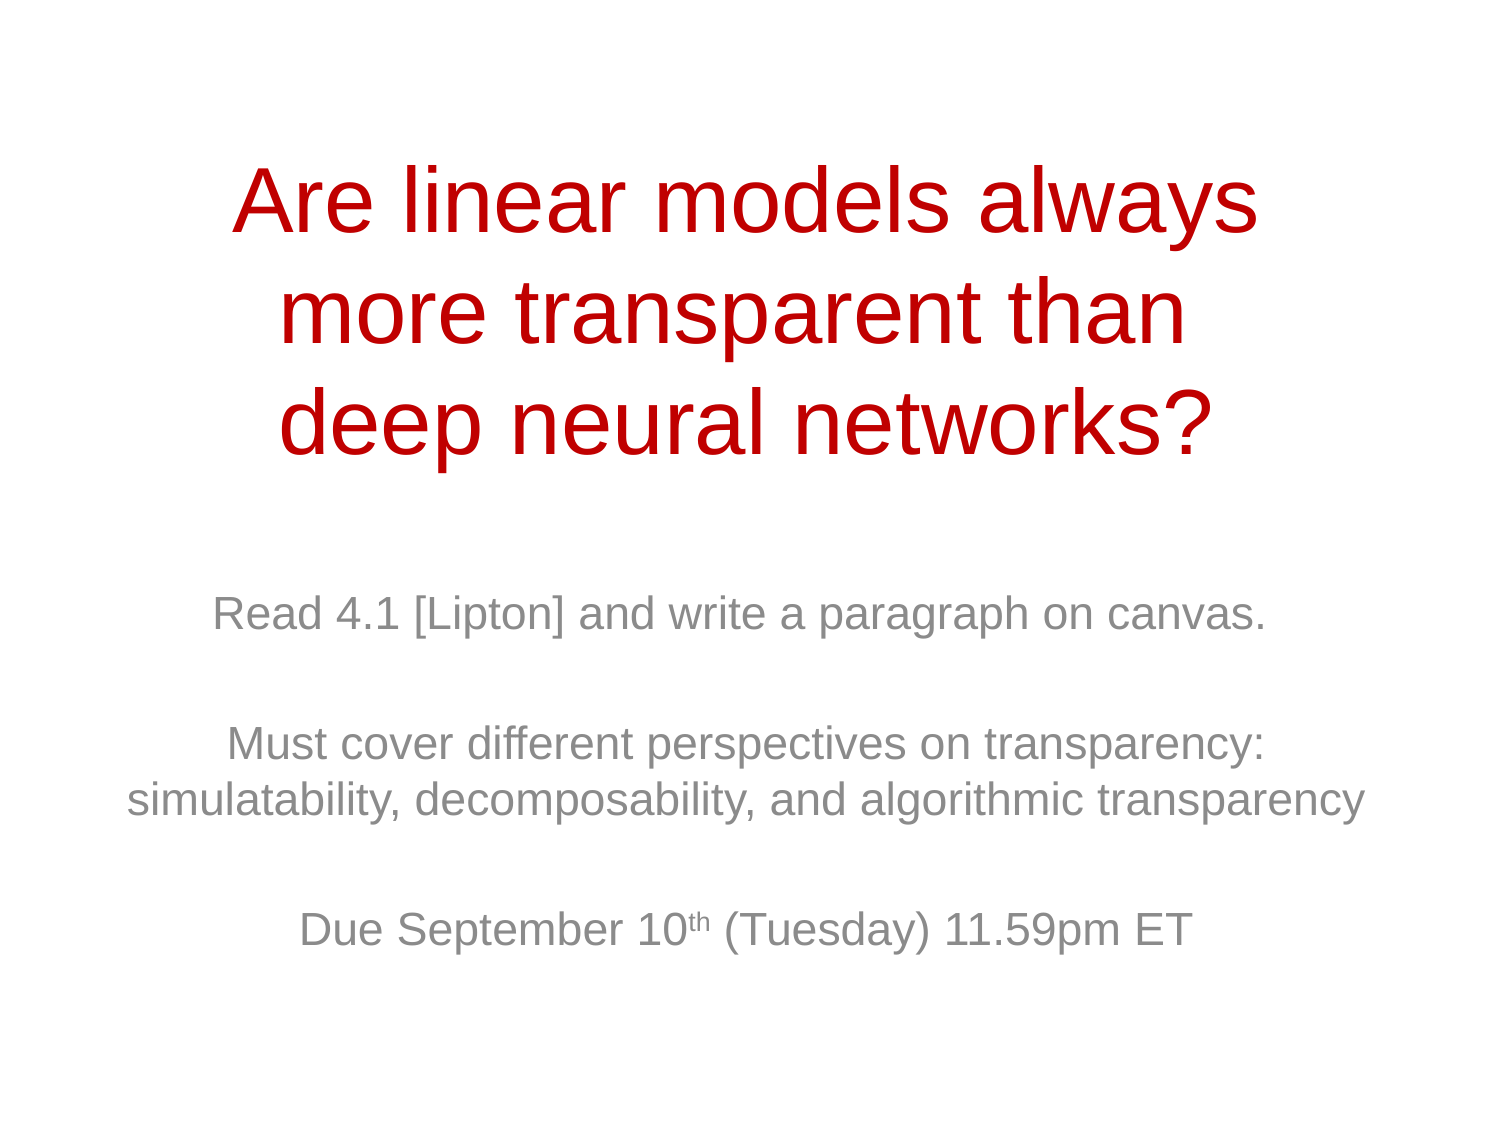

# Are linear models always more transparent than deep neural networks?
Read 4.1 [Lipton] and write a paragraph on canvas.

Must cover different perspectives on transparency: simulatability, decomposability, and algorithmic transparency

Due September 10th (Tuesday) 11.59pm ET